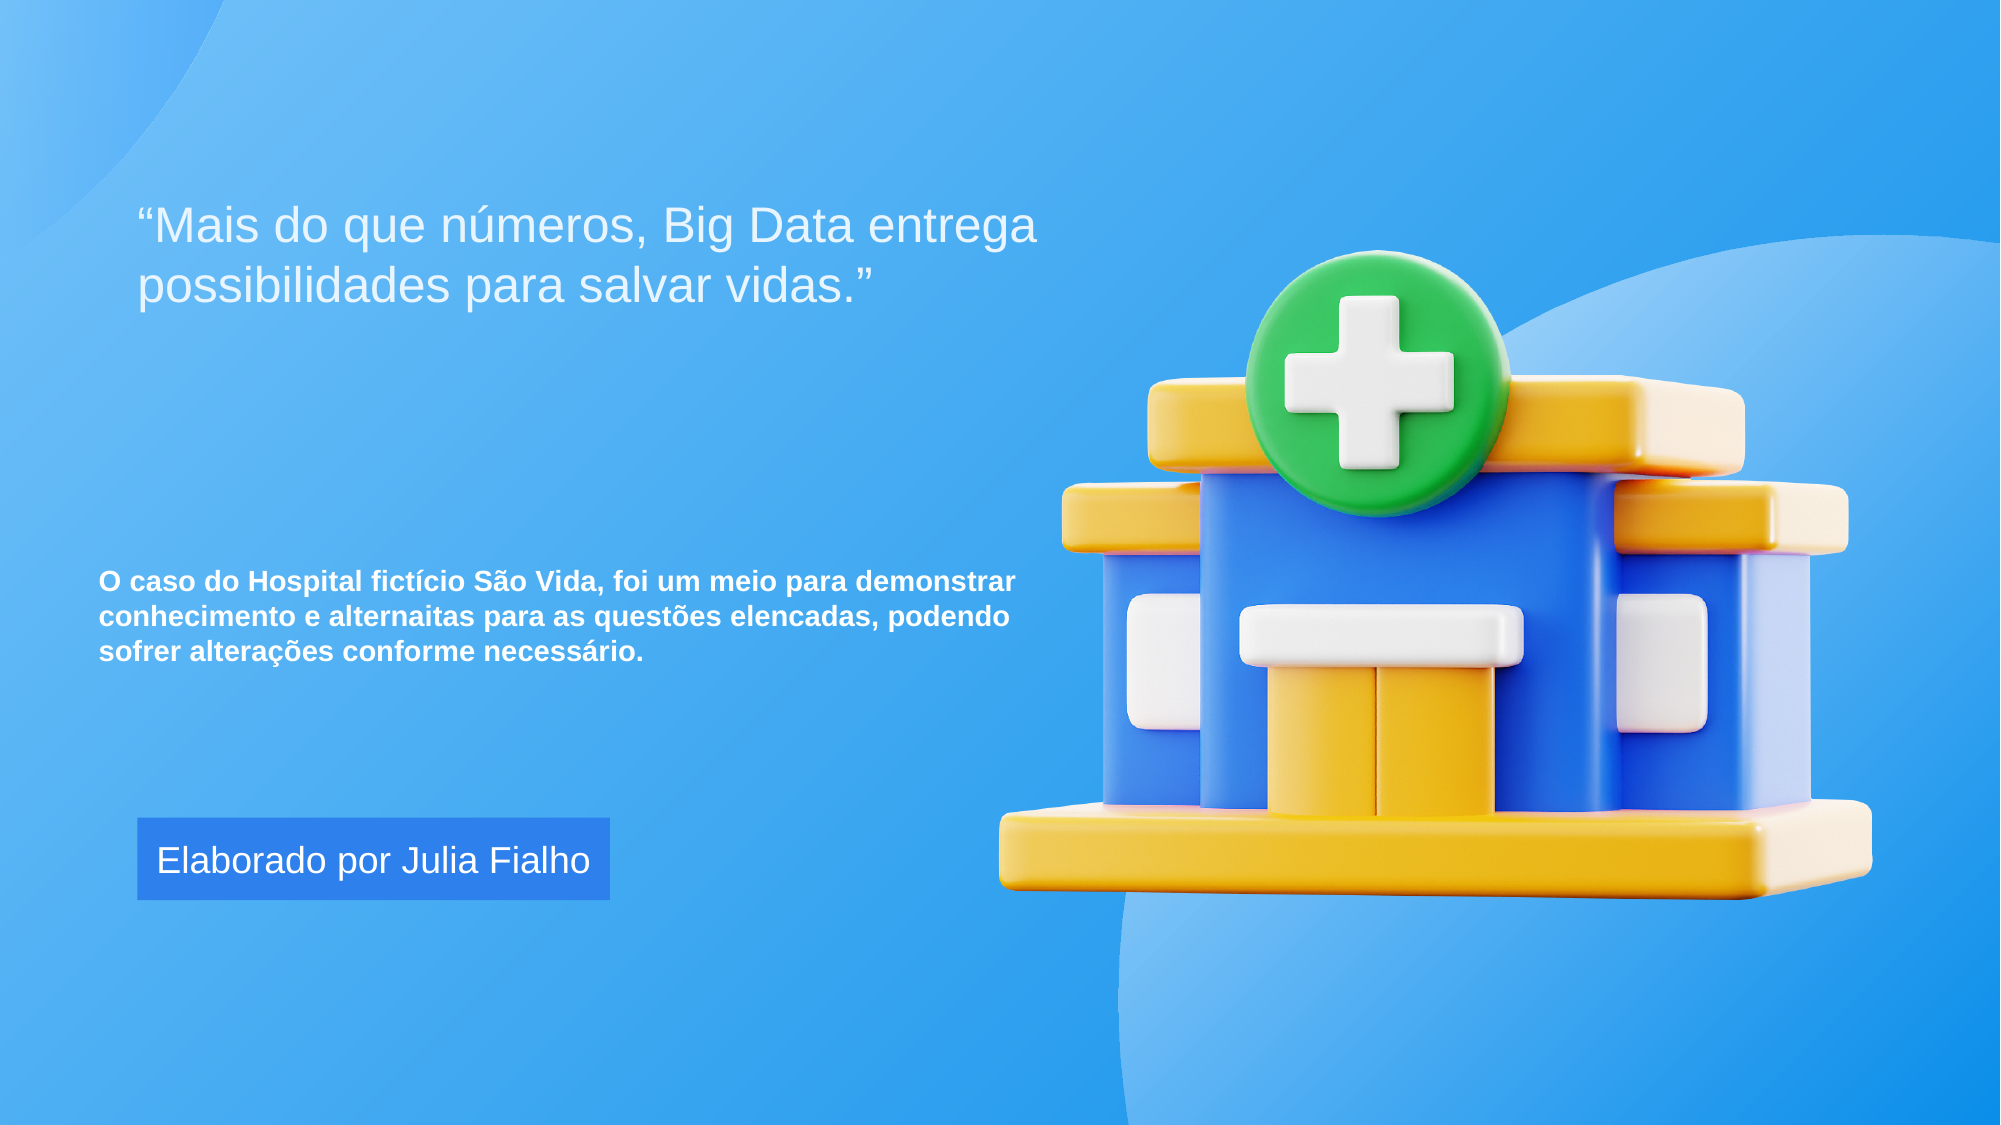

“Mais do que números, Big Data entrega possibilidades para salvar vidas.”
# O caso do Hospital fictício São Vida, foi um meio para demonstrar conhecimento e alternaitas para as questões elencadas, podendo sofrer alterações conforme necessário.
Elaborado por Julia Fialho